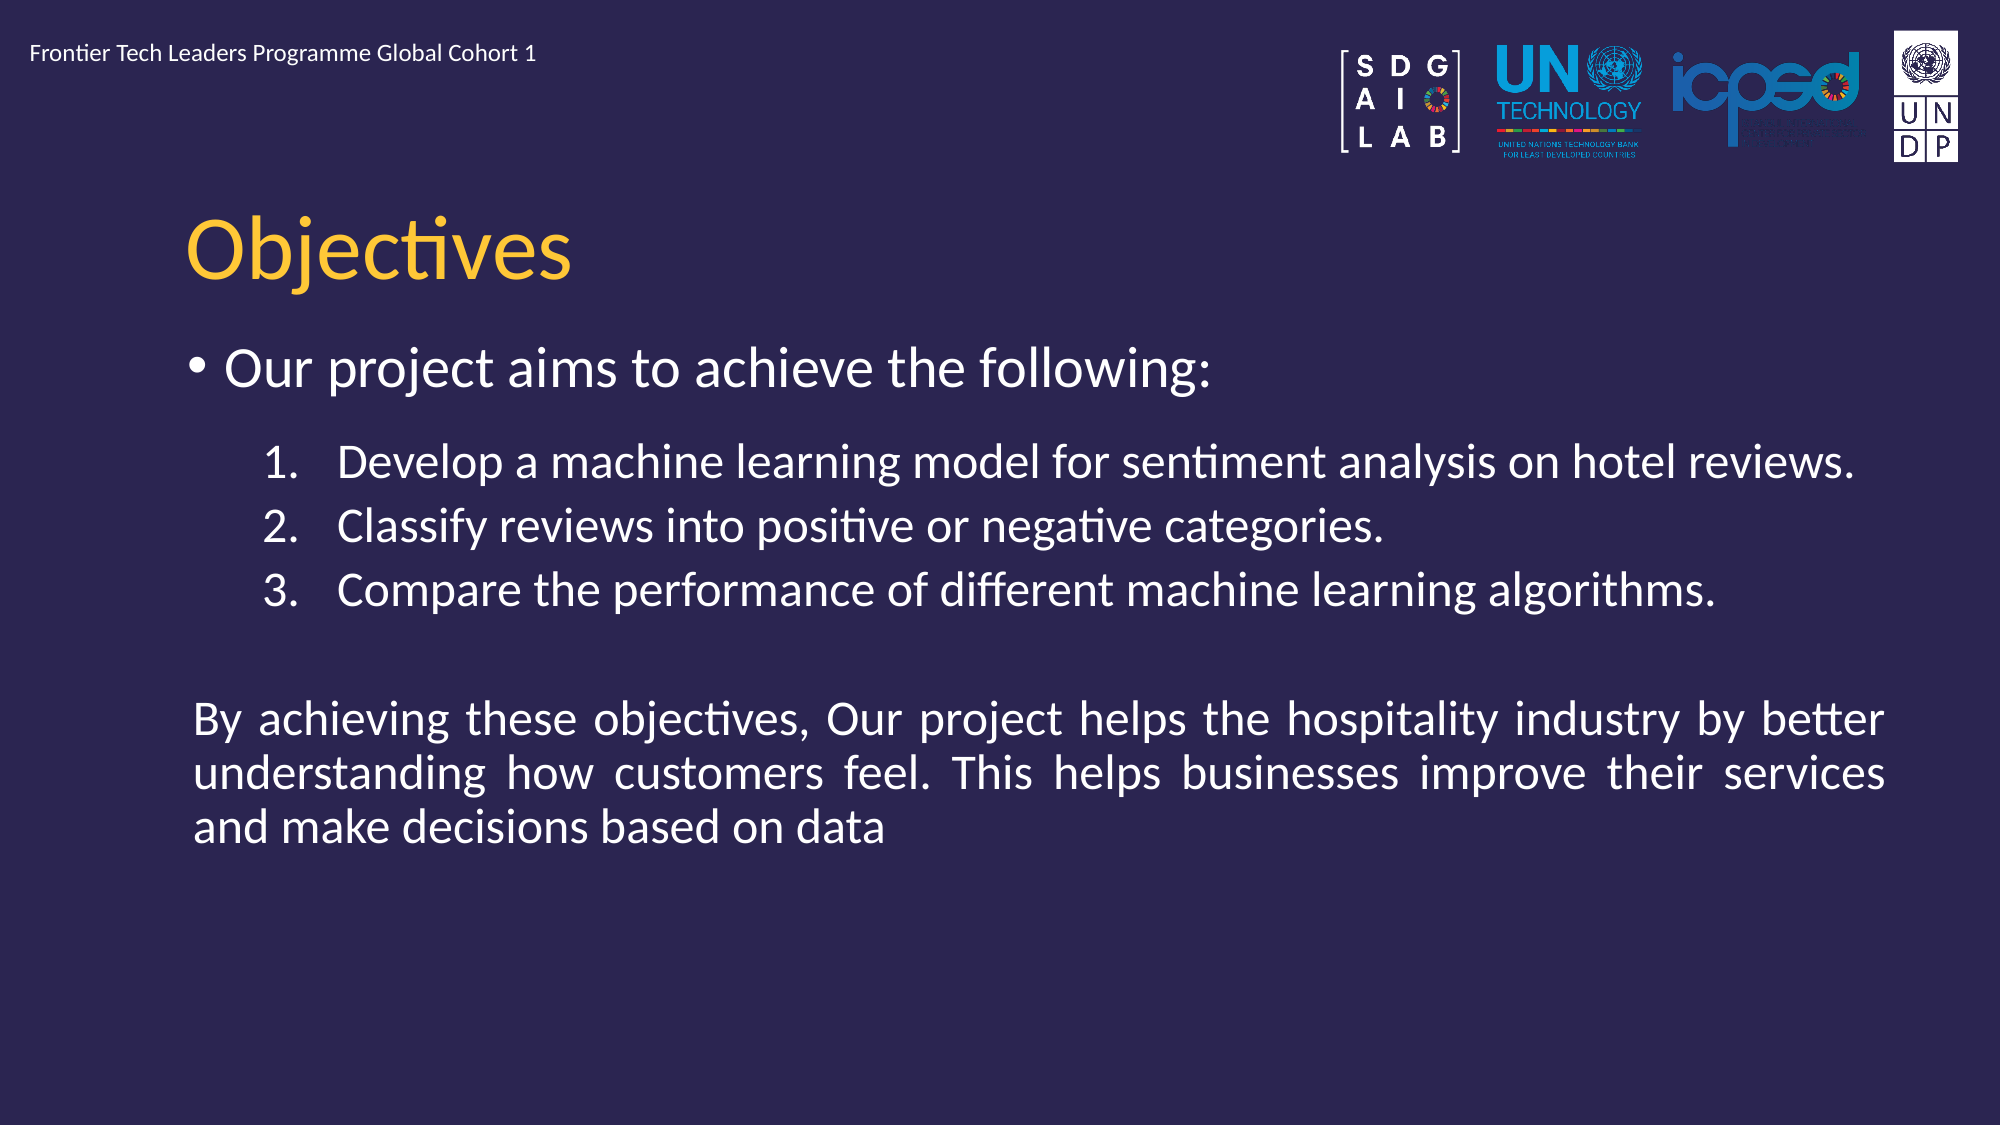

Frontier Tech Leaders Programme Global Cohort 1
# Objectives

Our project aims to achieve the following:
Develop a machine learning model for sentiment analysis on hotel reviews.
Classify reviews into positive or negative categories.
Compare the performance of different machine learning algorithms.

By achieving these objectives, Our project helps the hospitality industry by better understanding how customers feel. This helps businesses improve their services and make decisions based on data